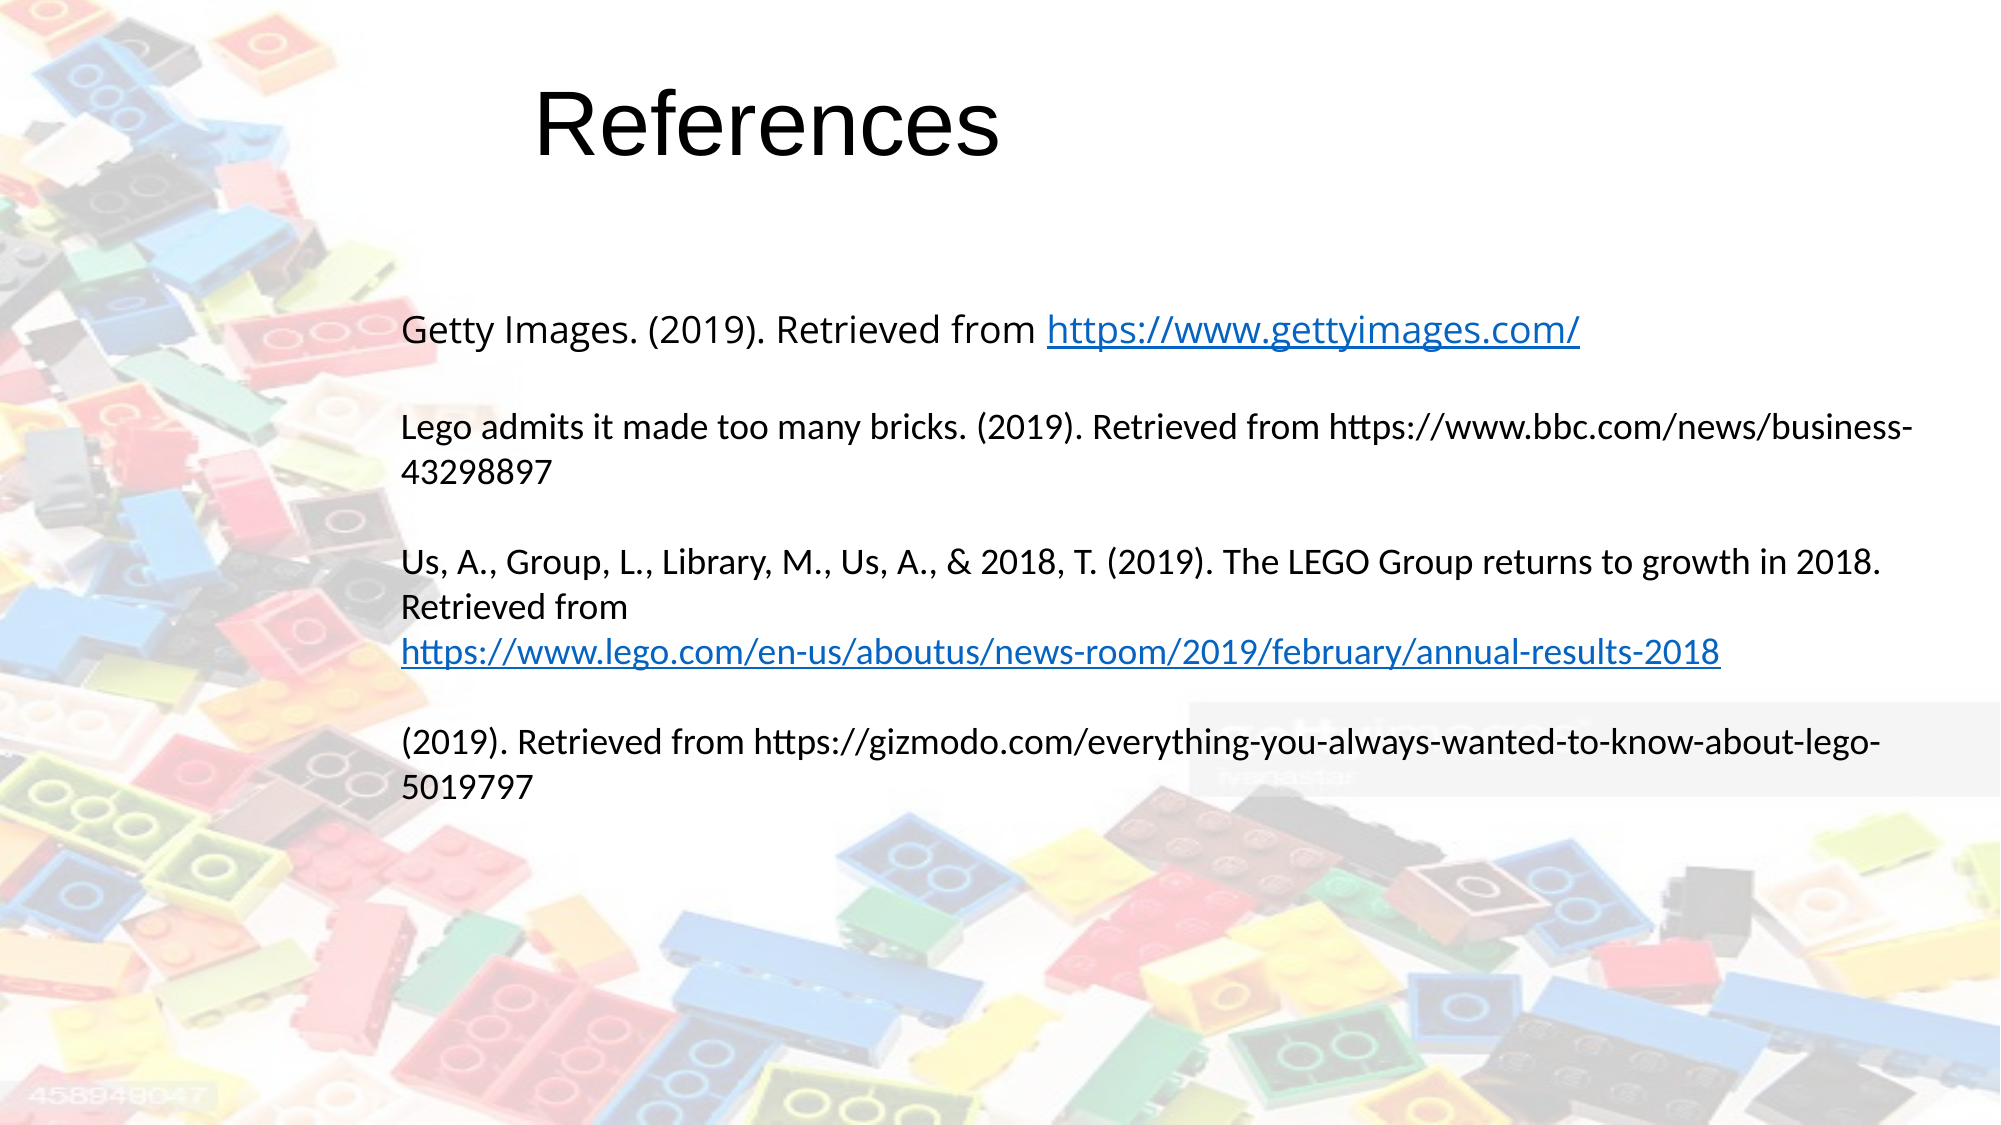

References
Getty Images. (2019). Retrieved from https://www.gettyimages.com/

Lego admits it made too many bricks. (2019). Retrieved from https://www.bbc.com/news/business-43298897

Us, A., Group, L., Library, M., Us, A., & 2018, T. (2019). The LEGO Group returns to growth in 2018. Retrieved from https://www.lego.com/en-us/aboutus/news-room/2019/february/annual-results-2018

(2019). Retrieved from https://gizmodo.com/everything-you-always-wanted-to-know-about-lego-5019797